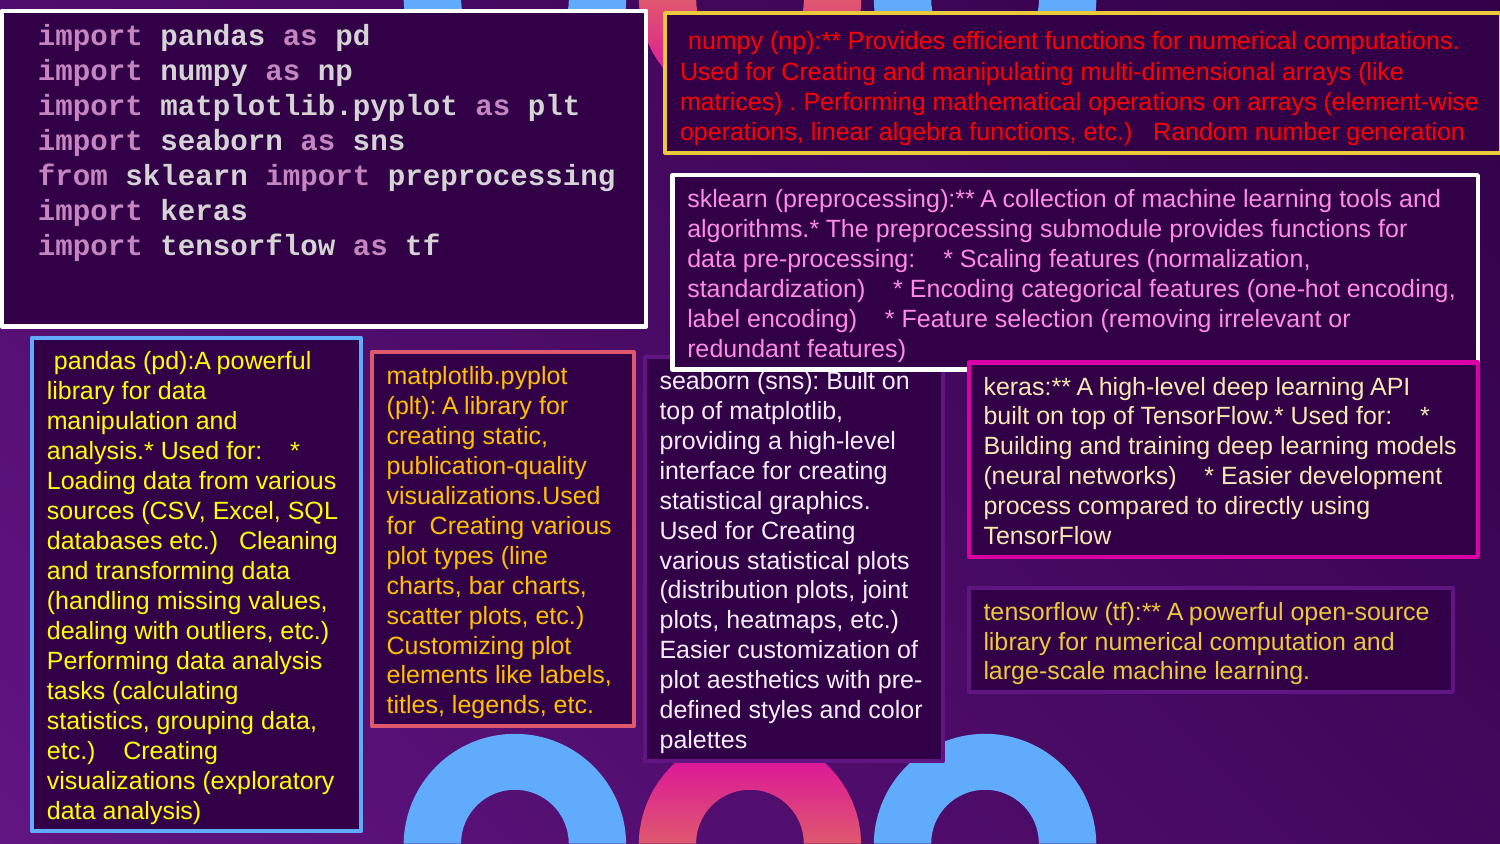

import pandas as pd
import numpy as np
import matplotlib.pyplot as plt
import seaborn as sns
from sklearn import preprocessing
import keras
import tensorflow as tf

 numpy (np):** Provides efficient functions for numerical computations. Used for Creating and manipulating multi-dimensional arrays (like matrices) . Performing mathematical operations on arrays (element-wise operations, linear algebra functions, etc.)   Random number generation
sklearn (preprocessing):** A collection of machine learning tools and algorithms.* The preprocessing submodule provides functions for data pre-processing:    * Scaling features (normalization, standardization)    * Encoding categorical features (one-hot encoding, label encoding)    * Feature selection (removing irrelevant or redundant features)
 pandas (pd):A powerful library for data manipulation and analysis.* Used for:    * Loading data from various sources (CSV, Excel, SQL databases etc.)   Cleaning and transforming data (handling missing values, dealing with outliers, etc.)  Performing data analysis tasks (calculating statistics, grouping data, etc.)    Creating visualizations (exploratory data analysis)
matplotlib.pyplot (plt): A library for creating static, publication-quality visualizations.Used for  Creating various plot types (line charts, bar charts, scatter plots, etc.)    Customizing plot elements like labels, titles, legends, etc.
seaborn (sns): Built on top of matplotlib, providing a high-level interface for creating statistical graphics. Used for Creating various statistical plots (distribution plots, joint plots, heatmaps, etc.)    Easier customization of plot aesthetics with pre-defined styles and color palettes
keras:** A high-level deep learning API built on top of TensorFlow.* Used for:    * Building and training deep learning models (neural networks)    * Easier development process compared to directly using TensorFlow
tensorflow (tf):** A powerful open-source library for numerical computation and large-scale machine learning.